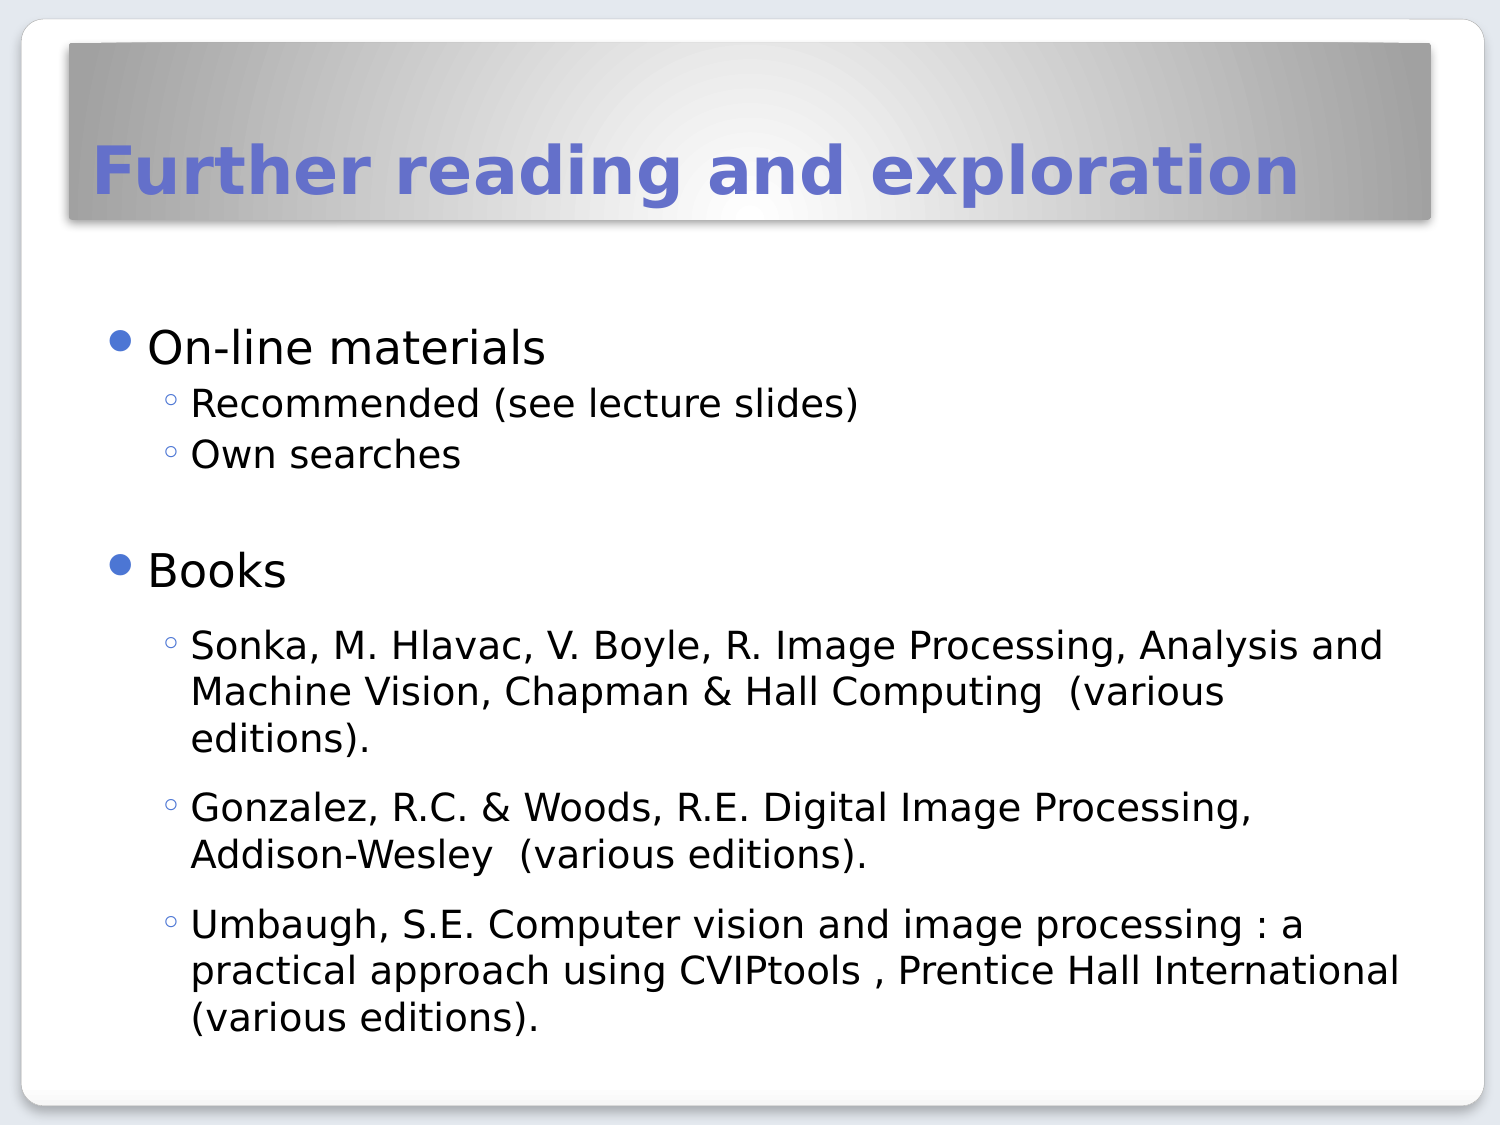

# Further reading and exploration
On-line materials
Recommended (see lecture slides)
Own searches

Books
Sonka, M. Hlavac, V. Boyle, R. Image Processing, Analysis and Machine Vision, Chapman & Hall Computing  (various editions).
Gonzalez, R.C. & Woods, R.E. Digital Image Processing, Addison-Wesley  (various editions).
Umbaugh, S.E. Computer vision and image processing : a practical approach using CVIPtools , Prentice Hall International (various editions).